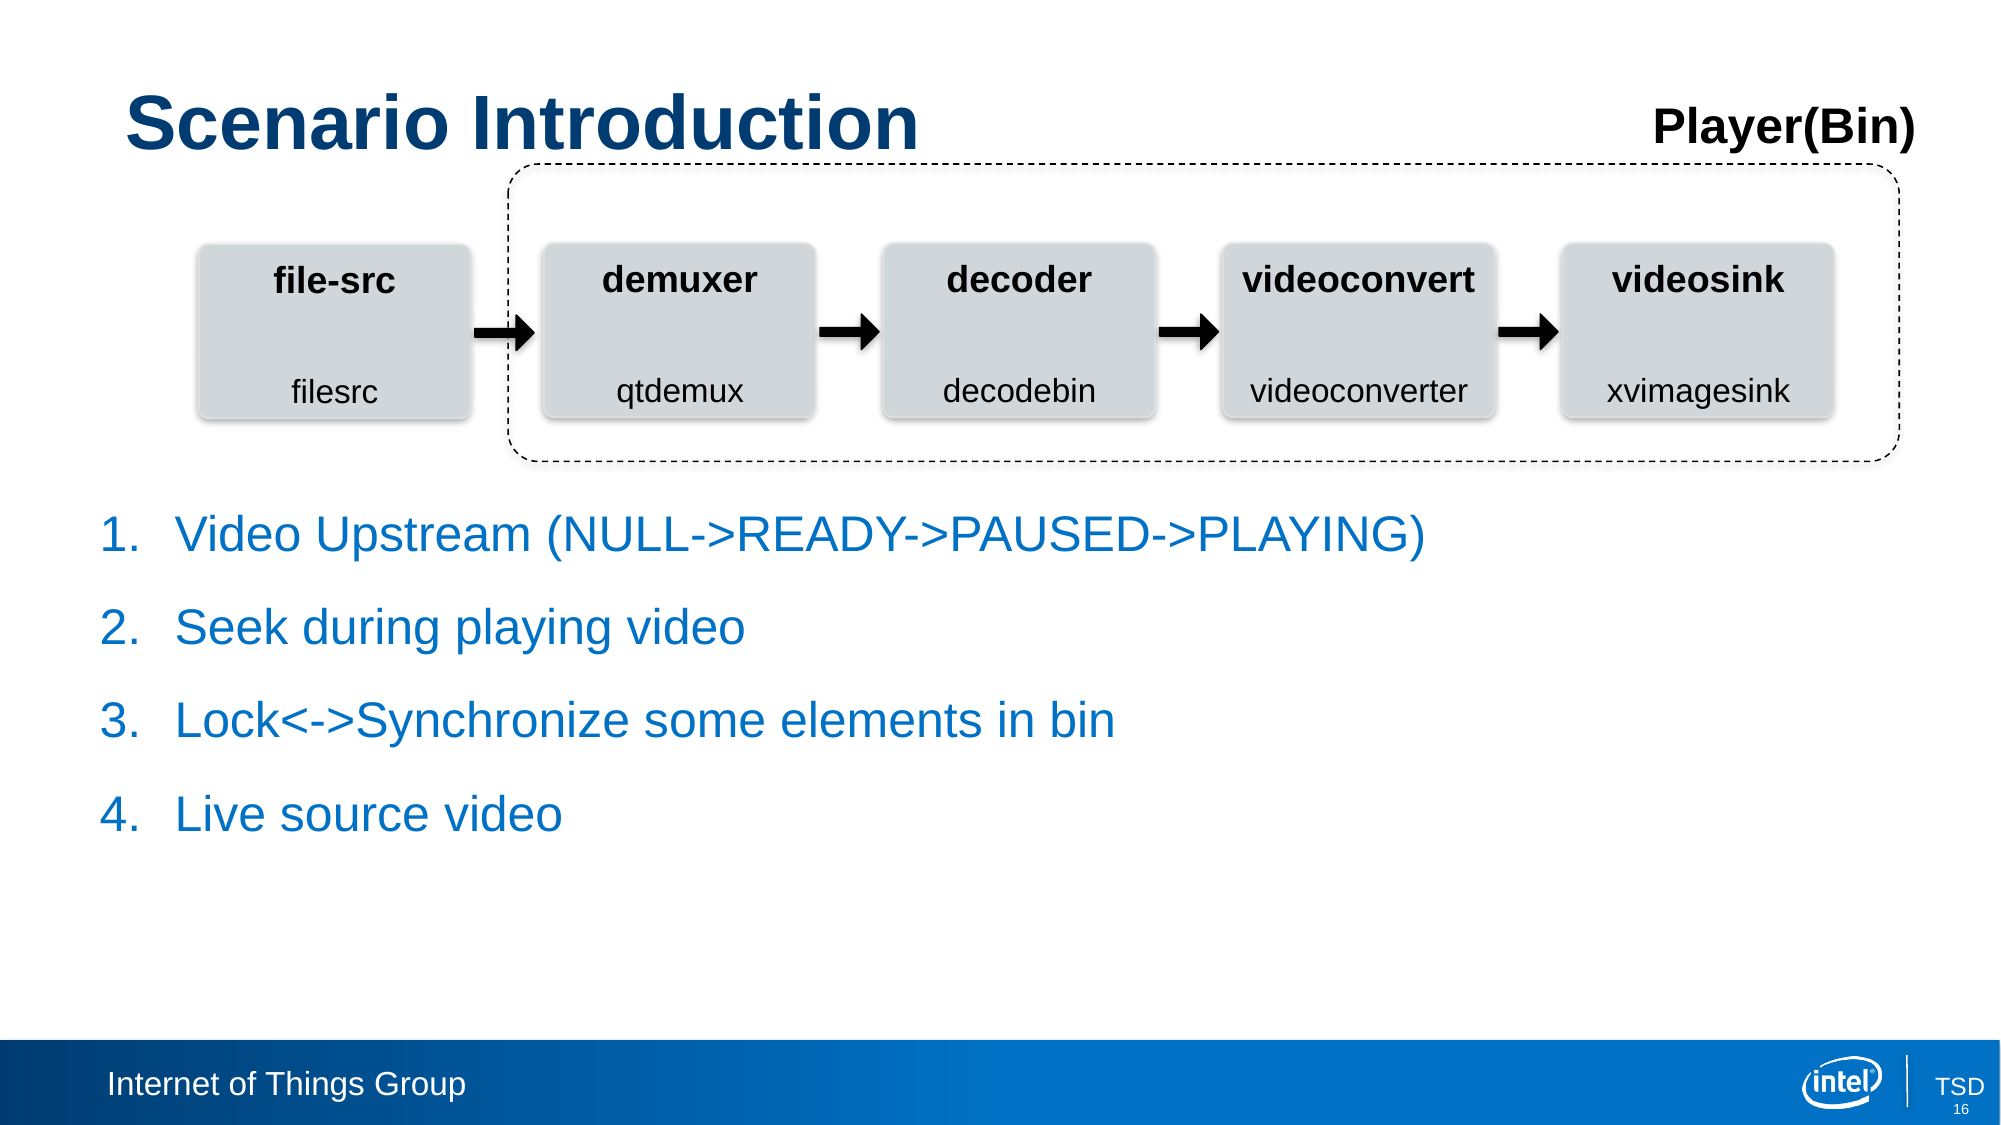

# Scenario Introduction
Player(Bin)

demuxer
qtdemux

decoder
decodebin

videoconvert
videoconverter

videosink
xvimagesink

file-src

filesrc
Video Upstream (NULL->READY->PAUSED->PLAYING)
Seek during playing video
Lock<->Synchronize some elements in bin
Live source video
16